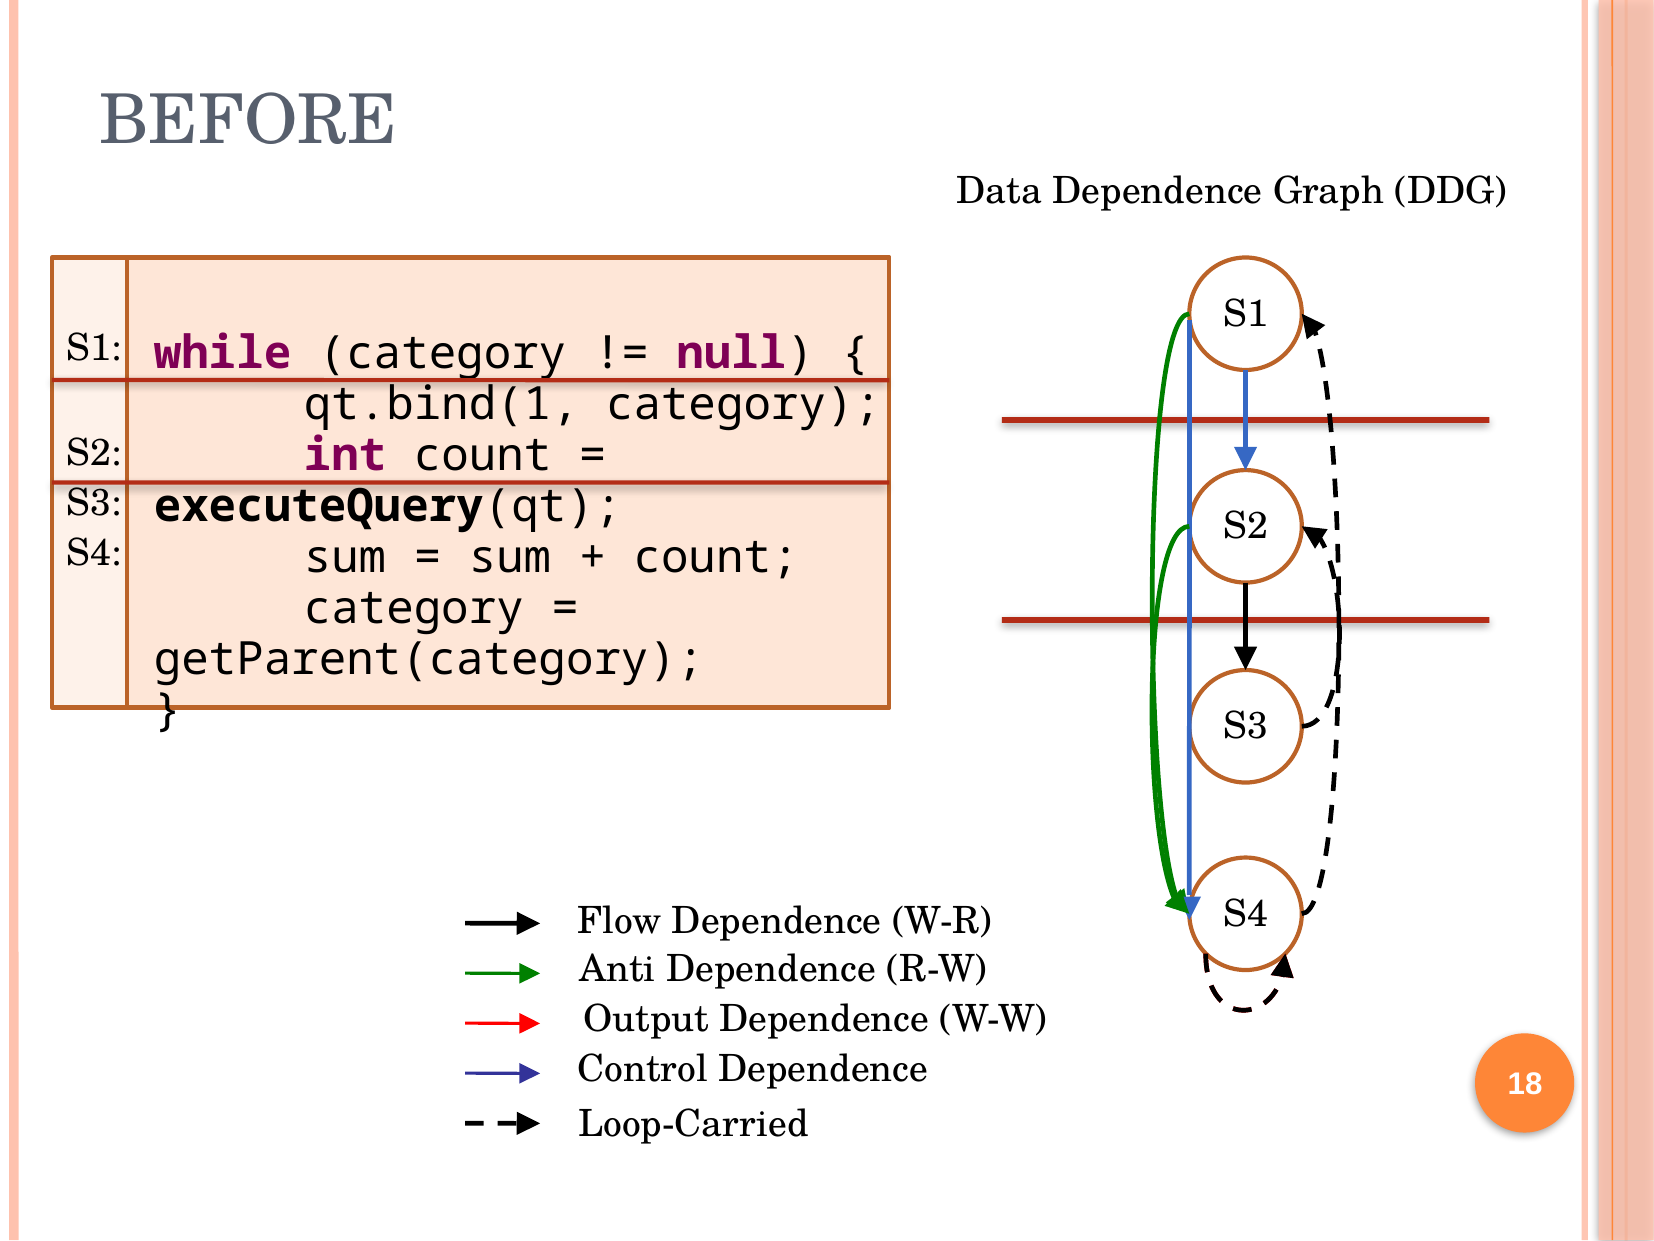

# Before
Data Dependence Graph (DDG)

S1
S1:
while (category != null) {
	qt.bind(1, category);
	int count = executeQuery(qt);
	sum = sum + count;
	category = getParent(category);
}

S2:
S2
S3:
S4:

S3
S4
Flow Dependence (W-R)

Anti Dependence (R-W)

Output Dependence (W-W)

Control Dependence

Loop-Carried

18